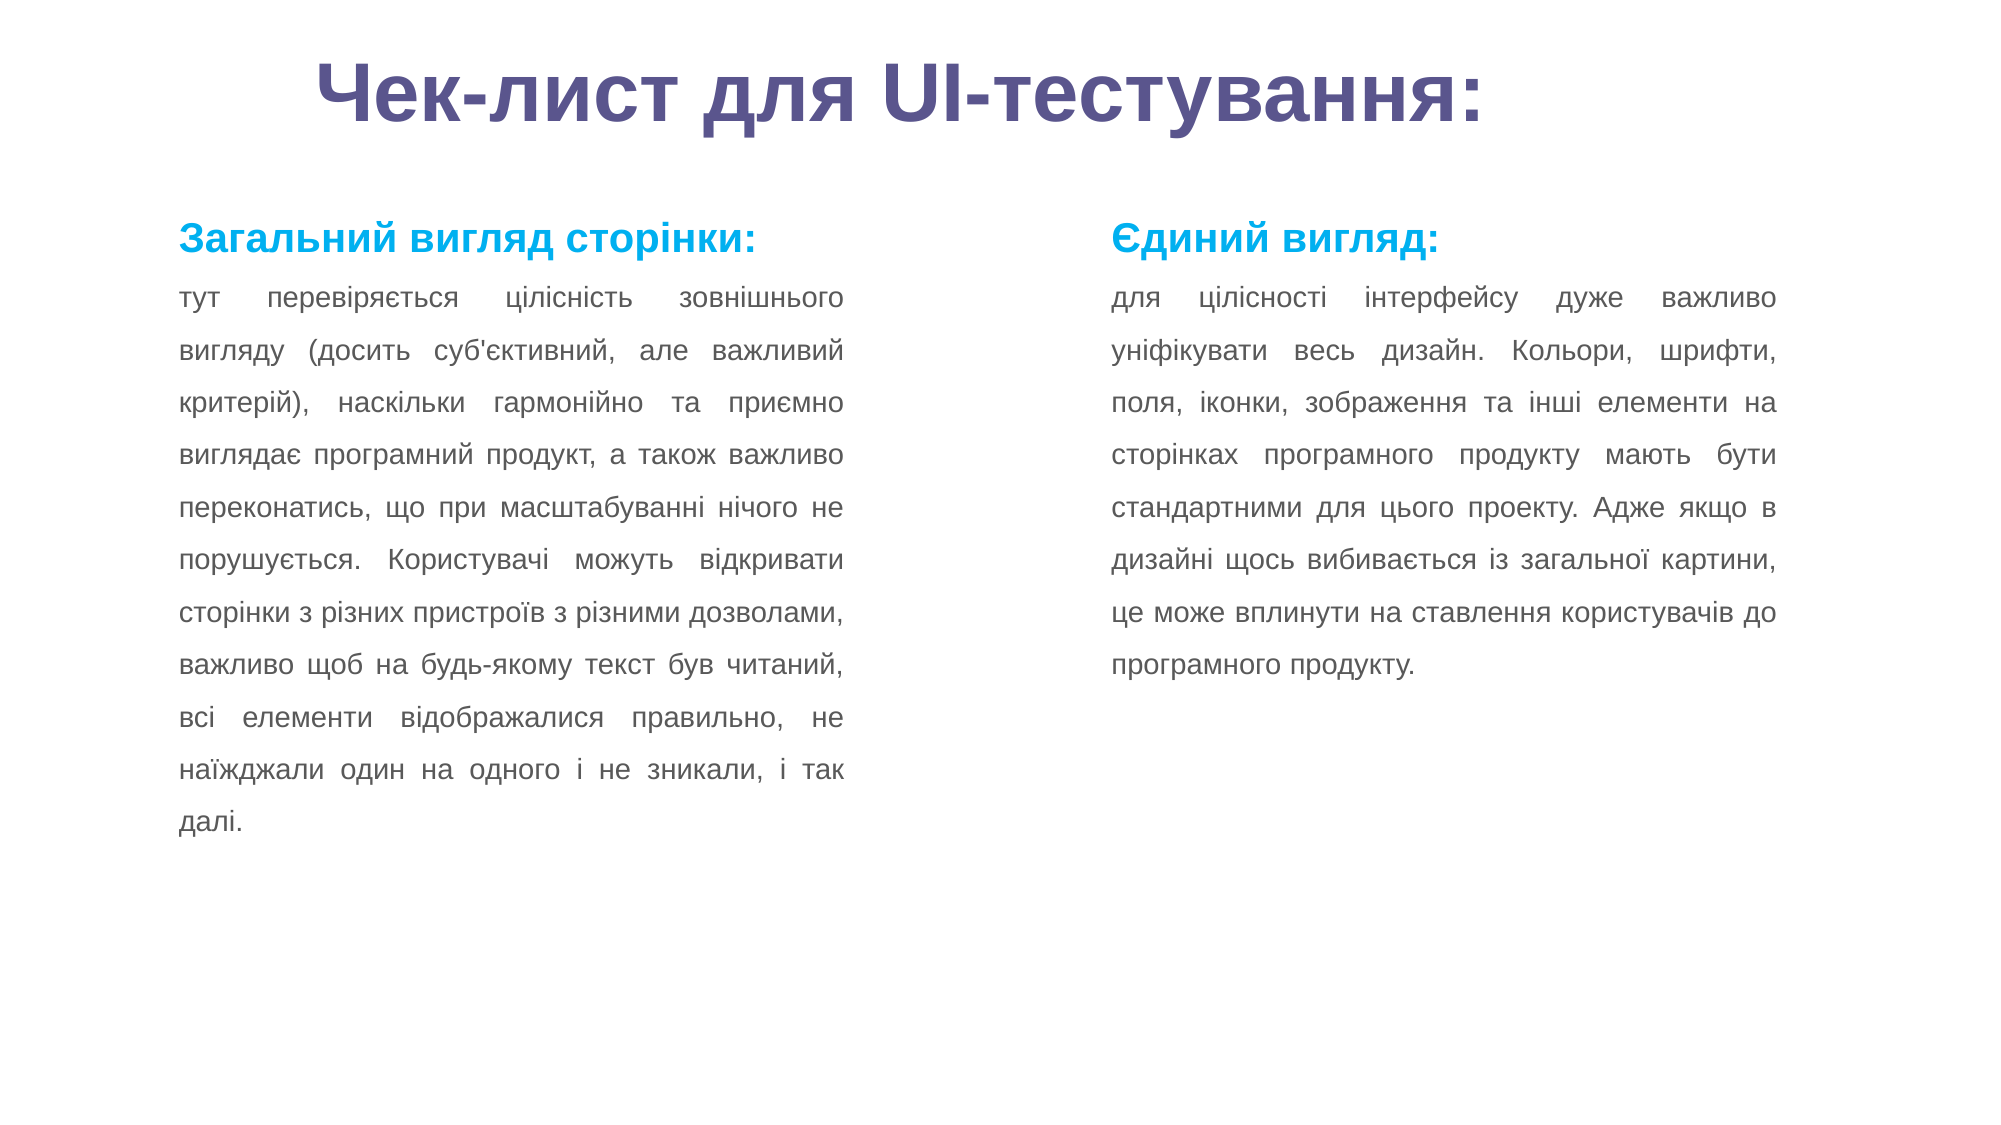

Чек-лист для UI-тестування:
Загальний вигляд сторінки:
тут перевіряється цілісність зовнішнього вигляду (досить суб'єктивний, але важливий критерій), наскільки гармонійно та приємно виглядає програмний продукт, а також важливо переконатись, що при масштабуванні нічого не порушується. Користувачі можуть відкривати сторінки з різних пристроїв з різними дозволами, важливо щоб на будь-якому текст був читаний, всі елементи відображалися правильно, не наїжджали один на одного і не зникали, і так далі.
Єдиний вигляд:
для цілісності інтерфейсу дуже важливо уніфікувати весь дизайн. Кольори, шрифти, поля, іконки, зображення та інші елементи на сторінках програмного продукту мають бути стандартними для цього проекту. Адже якщо в дизайні щось вибивається із загальної картини, це може вплинути на ставлення користувачів до програмного продукту.